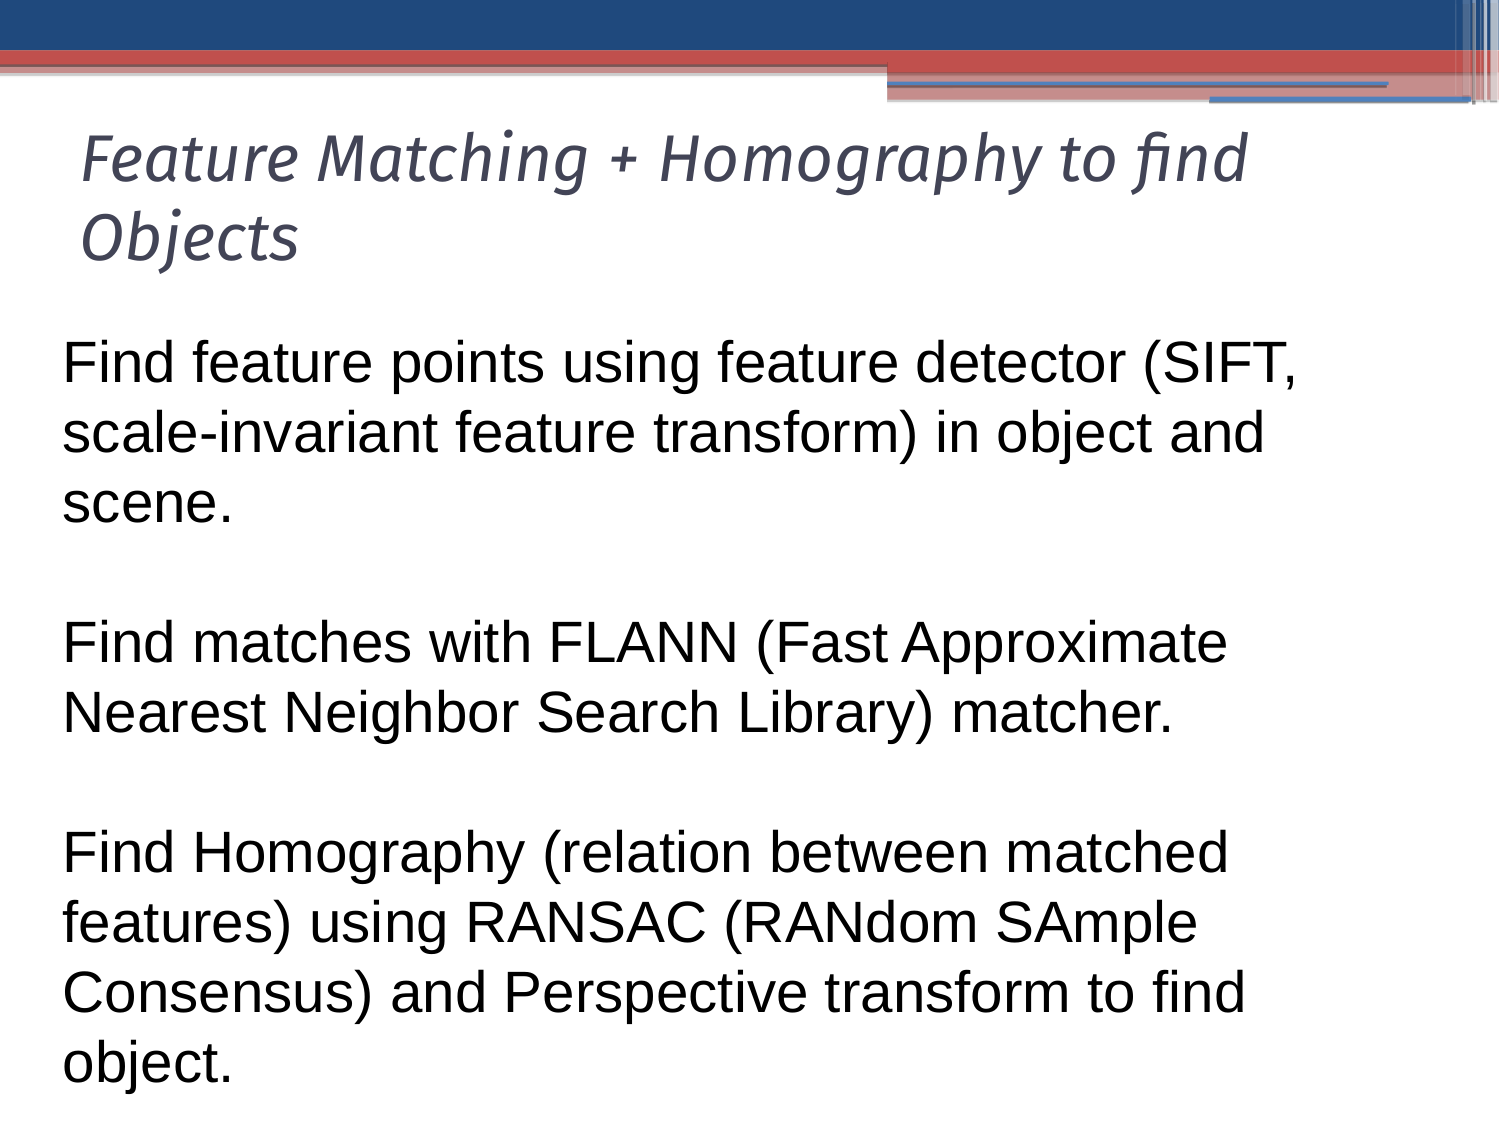

Feature Matching + Homography to find Objects

Find feature points using feature detector (SIFT, scale-invariant feature transform) in object and scene.

Find matches with FLANN (Fast Approximate Nearest Neighbor Search Library) matcher.

Find Homography (relation between matched features) using RANSAC (RANdom SAmple Consensus) and Perspective transform to find object.